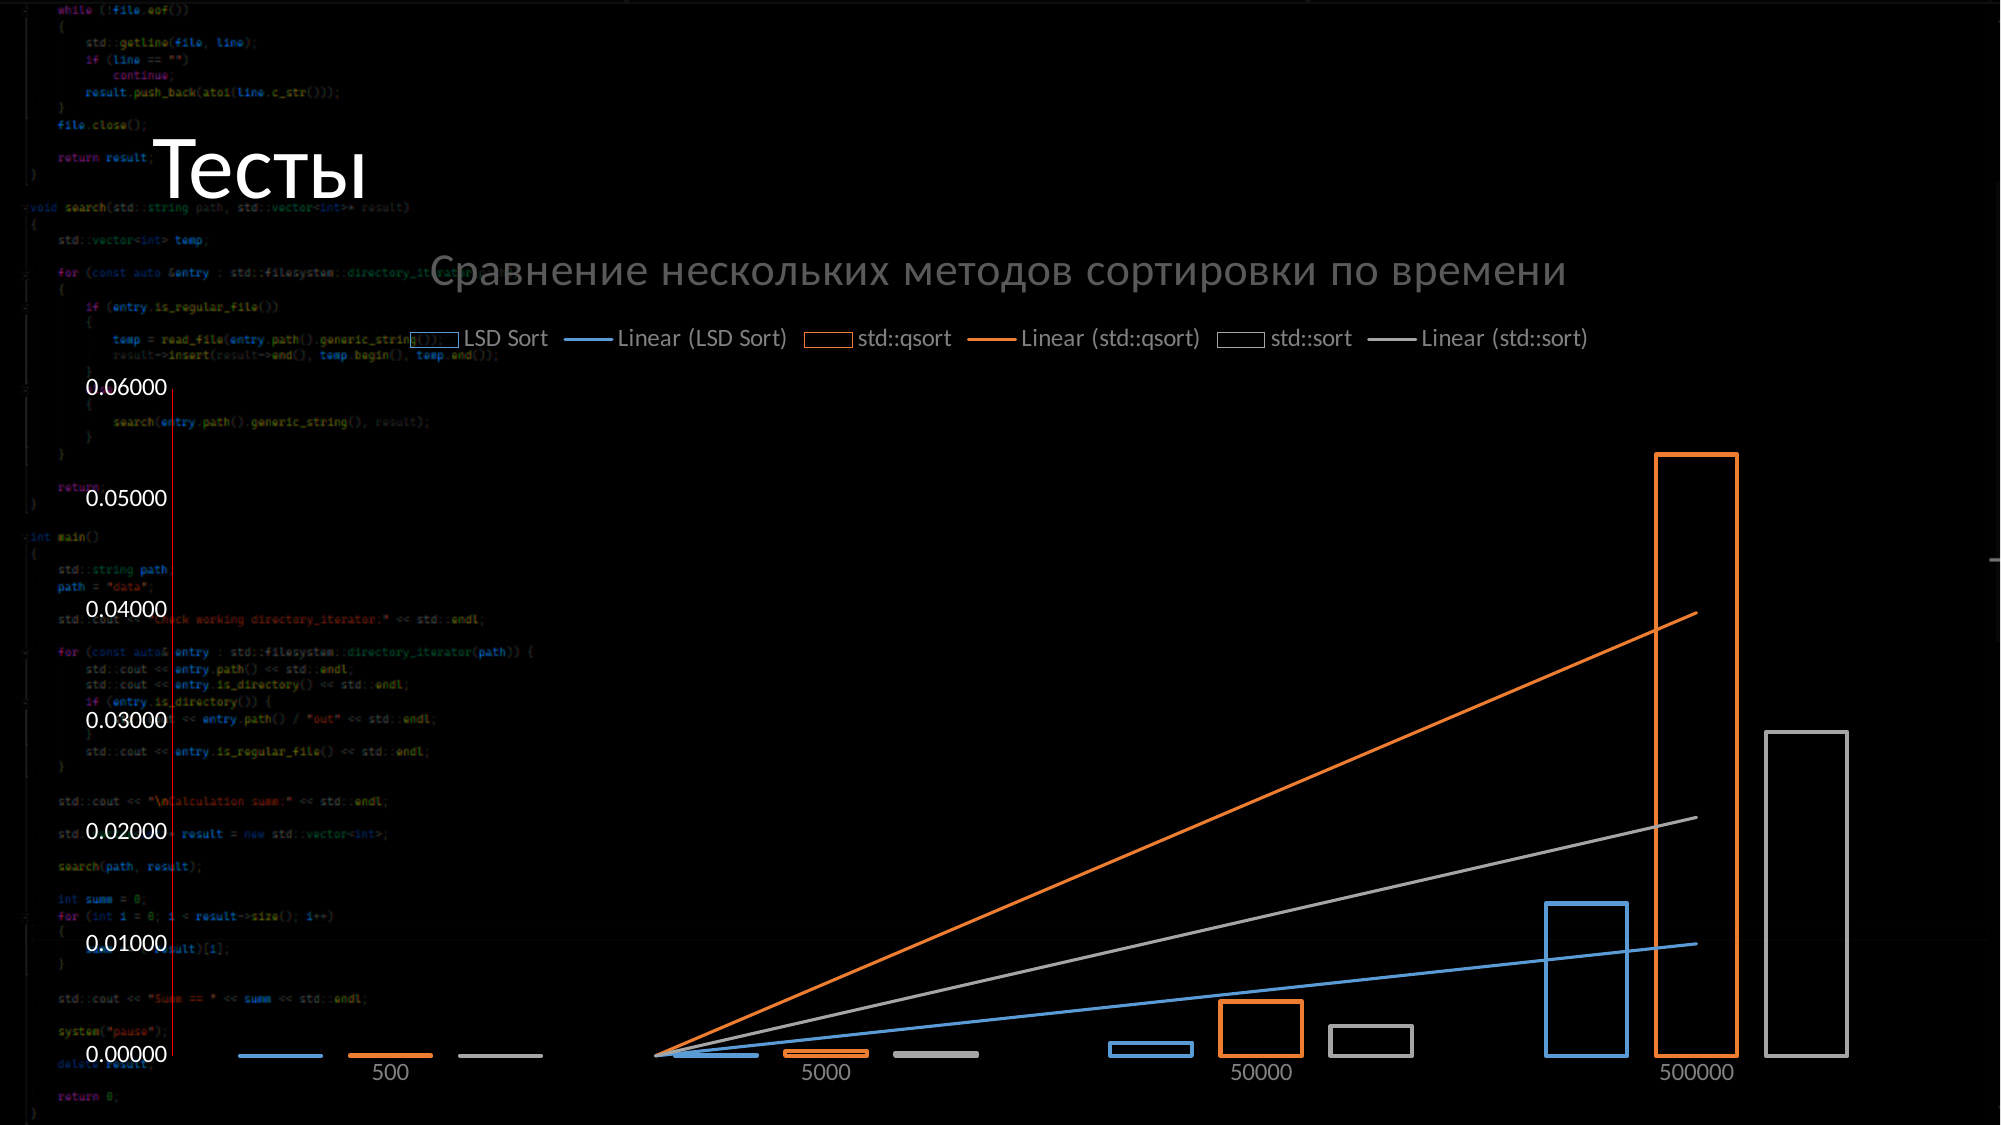

# Тесты

### Chart: Сравнение нескольких методов сортировки по времени

| Category | LSD Sort | std::qsort | std::sort |
|---|---|---|---|
| 500 | 1.41e-05 | 3.51e-05 | 1.76e-05 |
| 5000 | 0.0001038 | 0.0004172 | 0.0002154 |
| 50000 | 0.0011796 | 0.0048862 | 0.0026507 |
| 500000 | 0.0137073 | 0.0540935 | 0.0290938 |